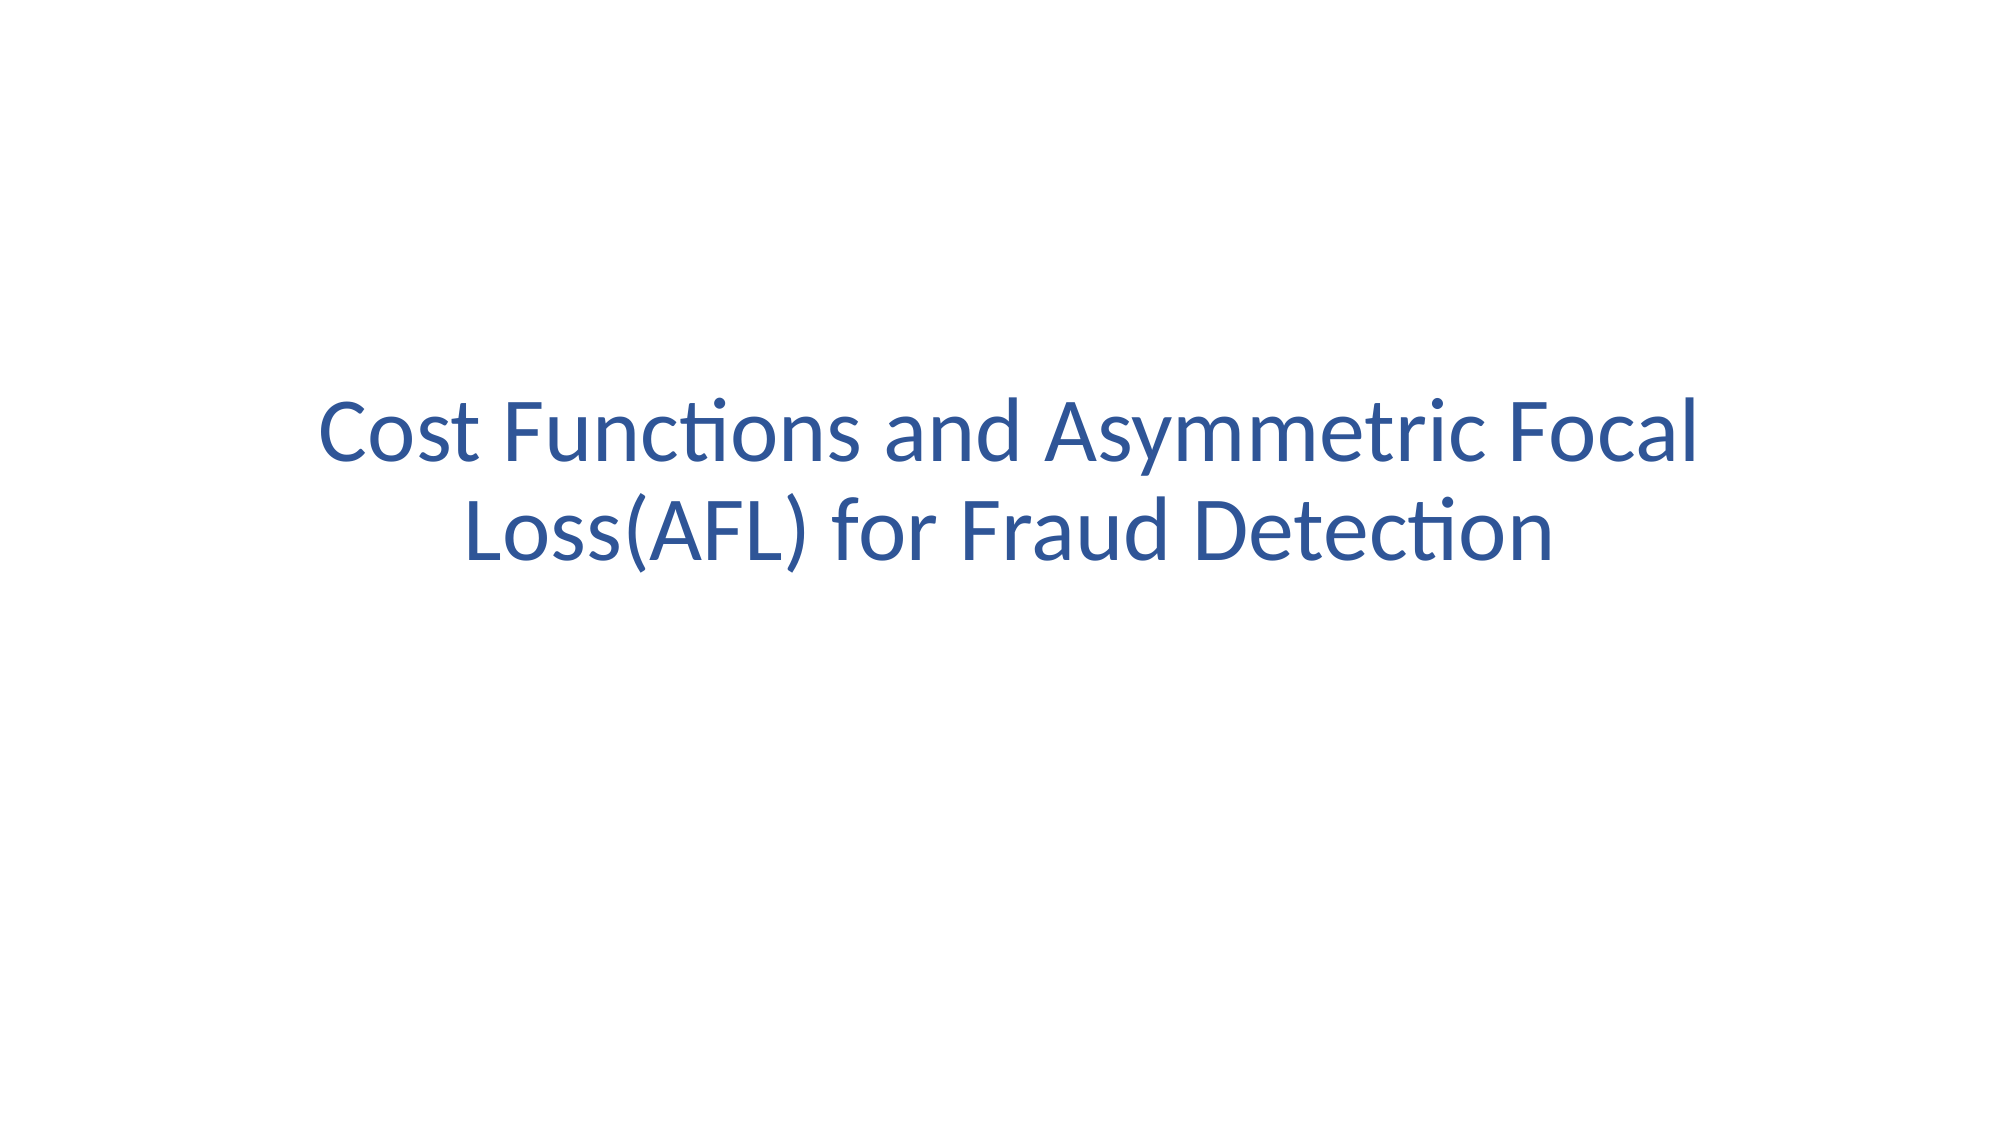

Cost Functions and Asymmetric Focal Loss(AFL) for Fraud Detection